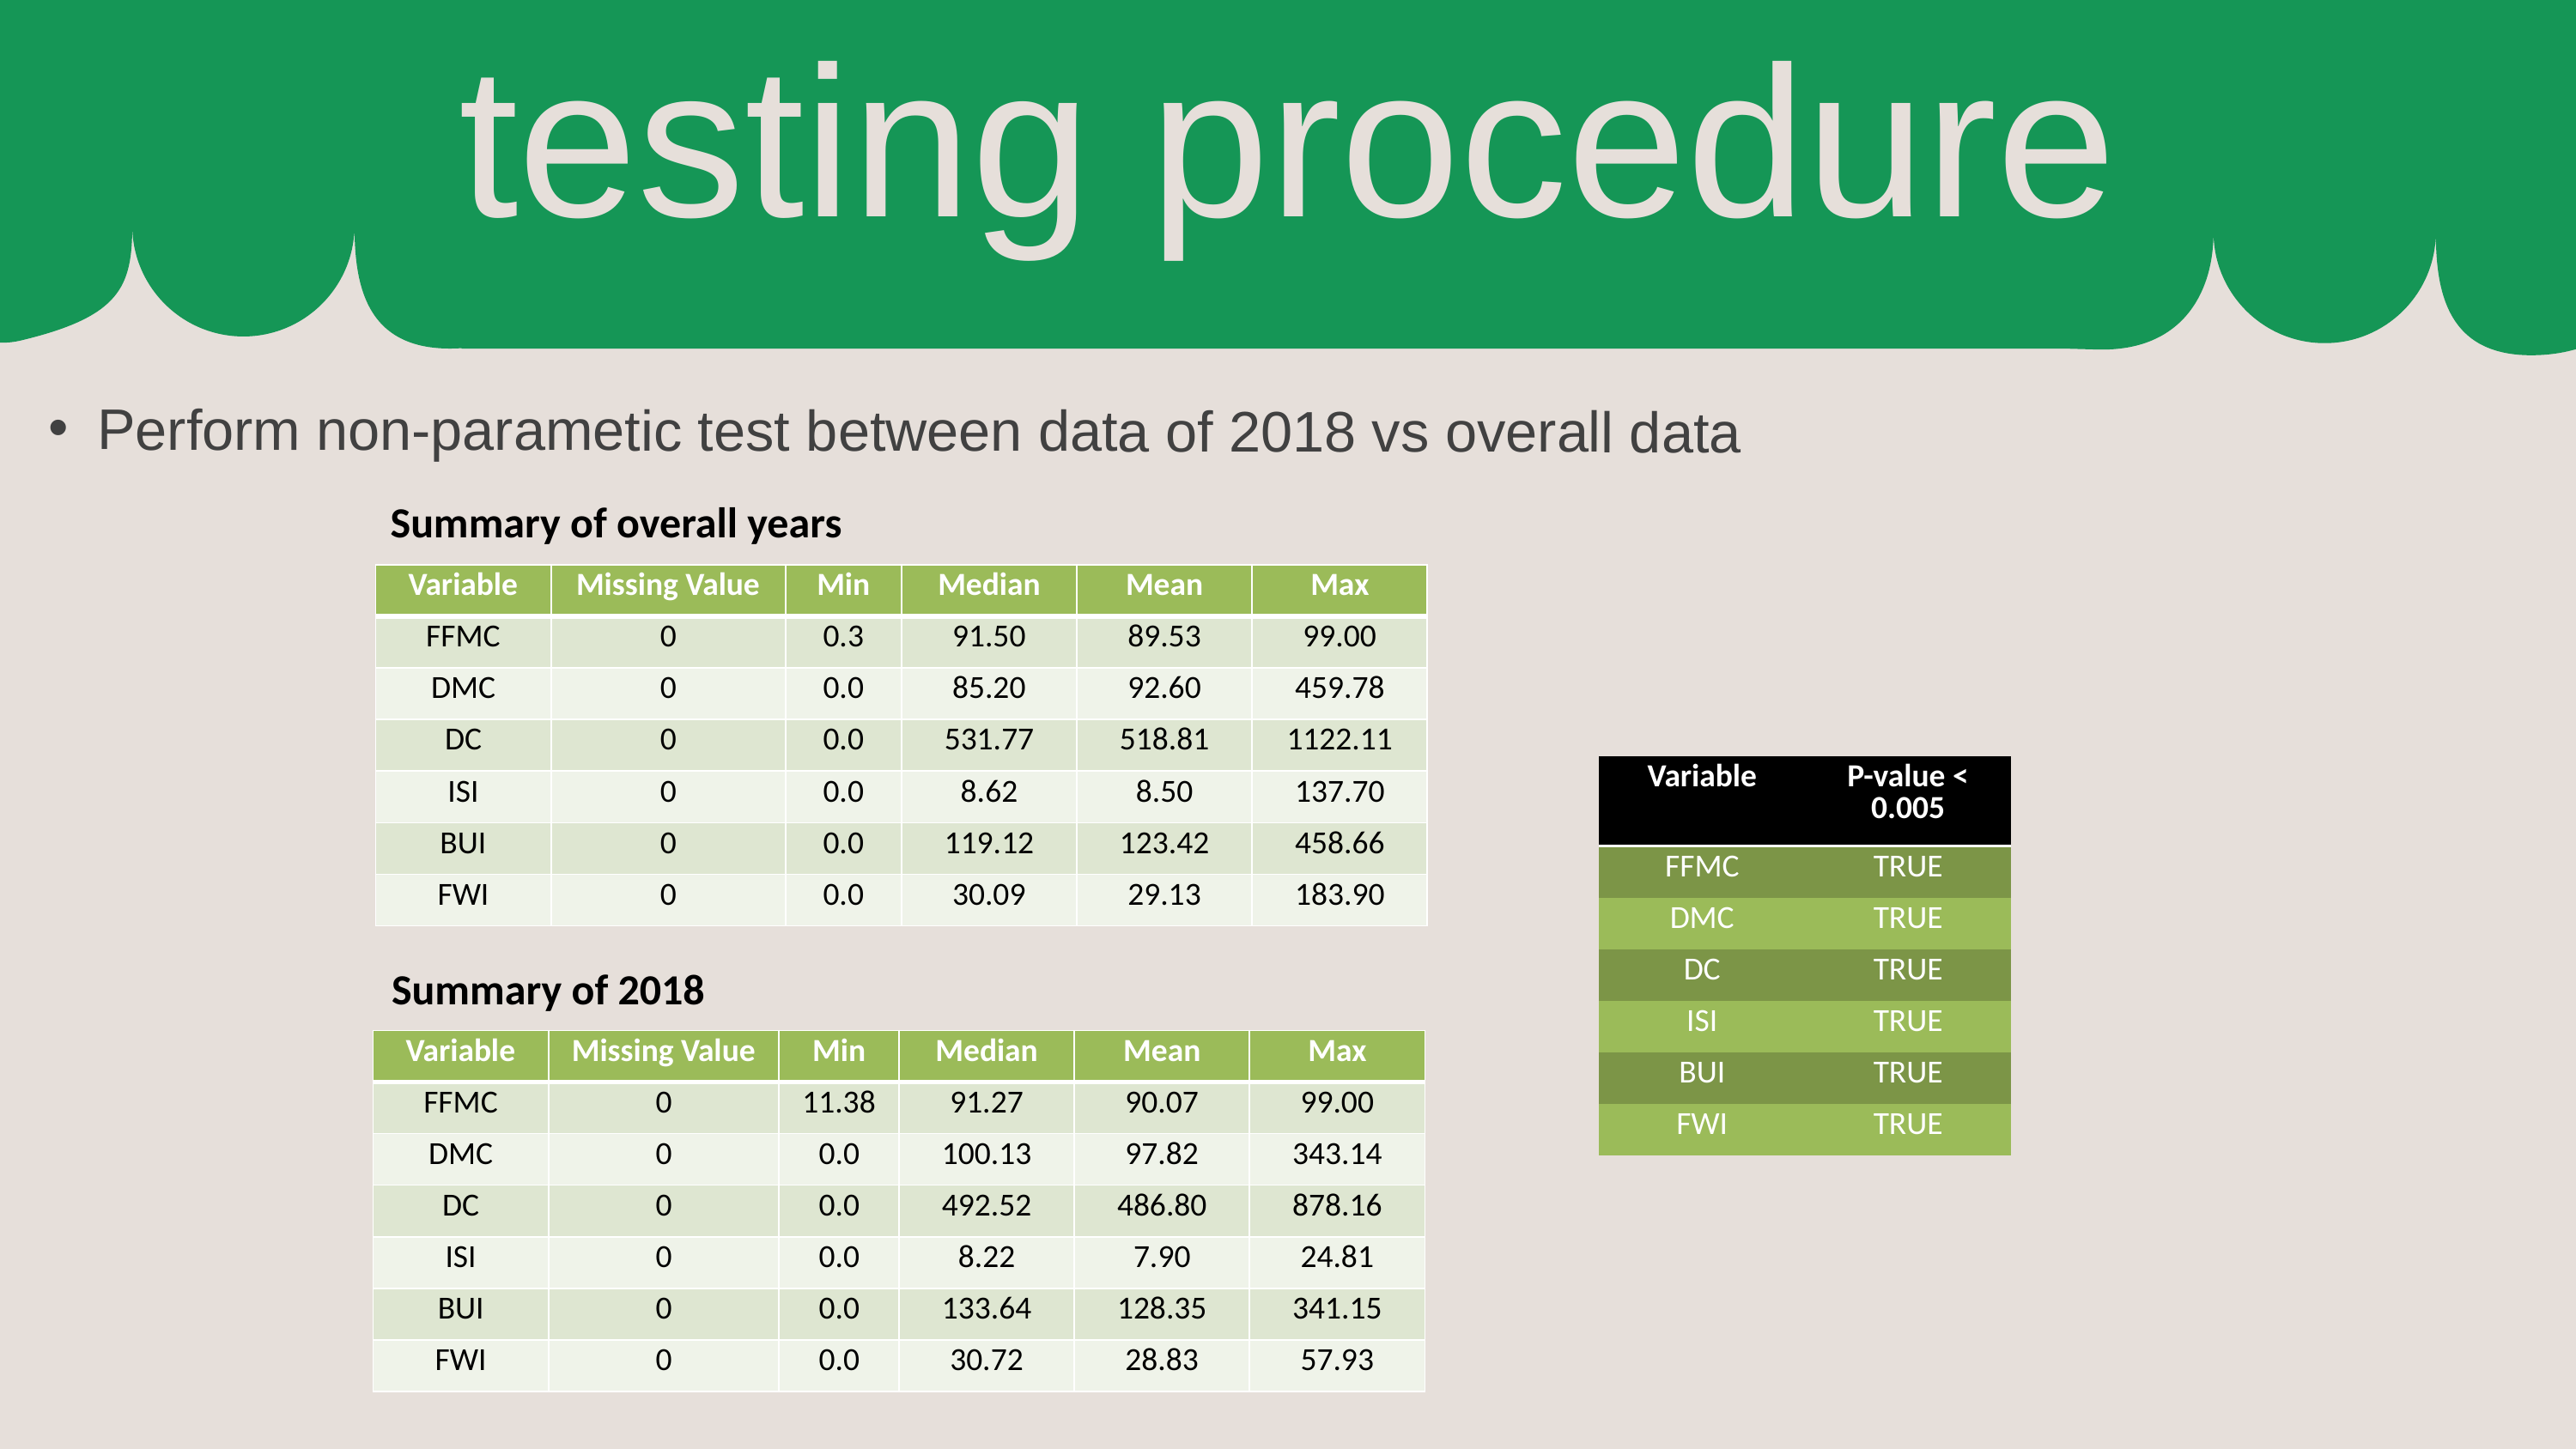

testing procedure
Perform non-parametic test between data of 2018 vs overall data

Summary of overall years
| Variable | Missing Value | Min | Median | Mean | Max |
| --- | --- | --- | --- | --- | --- |
| FFMC | 0 | 0.3 | 91.50 | 89.53 | 99.00 |
| DMC | 0 | 0.0 | 85.20 | 92.60 | 459.78 |
| DC | 0 | 0.0 | 531.77 | 518.81 | 1122.11 |
| ISI | 0 | 0.0 | 8.62 | 8.50 | 137.70 |
| BUI | 0 | 0.0 | 119.12 | 123.42 | 458.66 |
| FWI | 0 | 0.0 | 30.09 | 29.13 | 183.90 |
| Variable | P-value < 0.005 |
| --- | --- |
| FFMC | TRUE |
| DMC | TRUE |
| DC | TRUE |
| ISI | TRUE |
| BUI | TRUE |
| FWI | TRUE |
Summary of 2018
| Variable | Missing Value | Min | Median | Mean | Max |
| --- | --- | --- | --- | --- | --- |
| FFMC | 0 | 11.38 | 91.27 | 90.07 | 99.00 |
| DMC | 0 | 0.0 | 100.13 | 97.82 | 343.14 |
| DC | 0 | 0.0 | 492.52 | 486.80 | 878.16 |
| ISI | 0 | 0.0 | 8.22 | 7.90 | 24.81 |
| BUI | 0 | 0.0 | 133.64 | 128.35 | 341.15 |
| FWI | 0 | 0.0 | 30.72 | 28.83 | 57.93 |